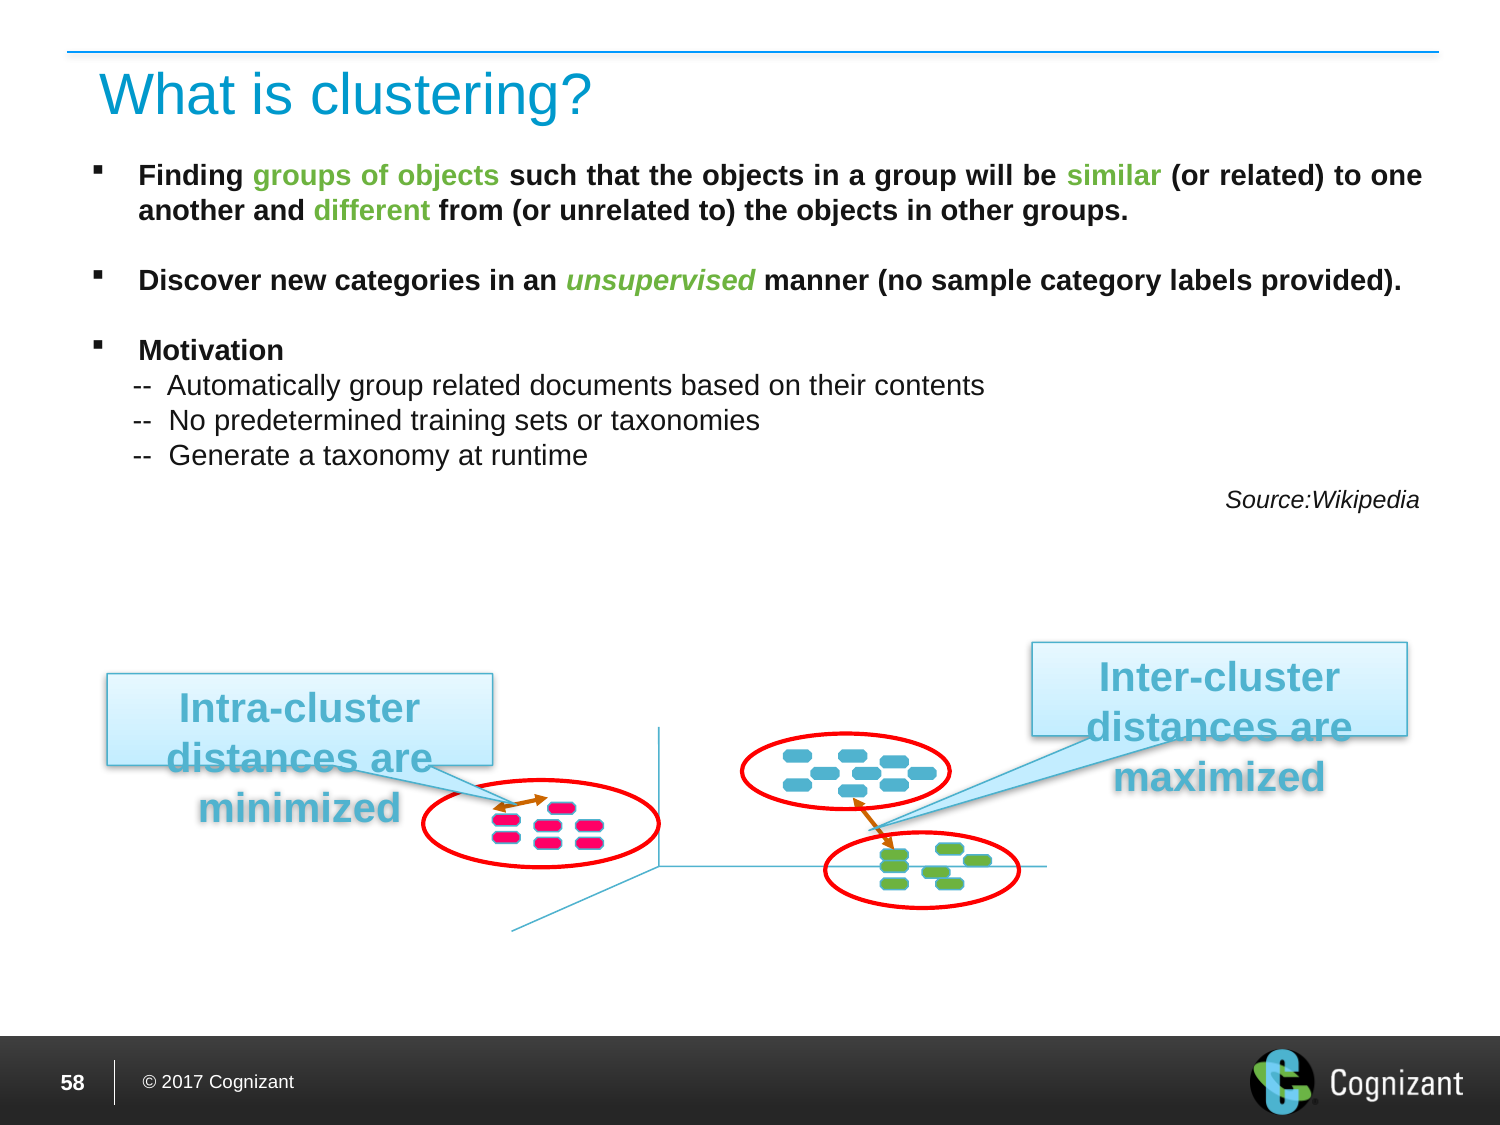

# What is clustering?
Finding groups of objects such that the objects in a group will be similar (or related) to one another and different from (or unrelated to) the objects in other groups.

Discover new categories in an unsupervised manner (no sample category labels provided).

Motivation
     --  Automatically group related documents based on their contents
     --  No predetermined training sets or taxonomies
     --  Generate a taxonomy at runtime
                                                                                                            Source:Wikipedia
Inter-cluster distances are maximized

Intra-cluster distances are minimized

58